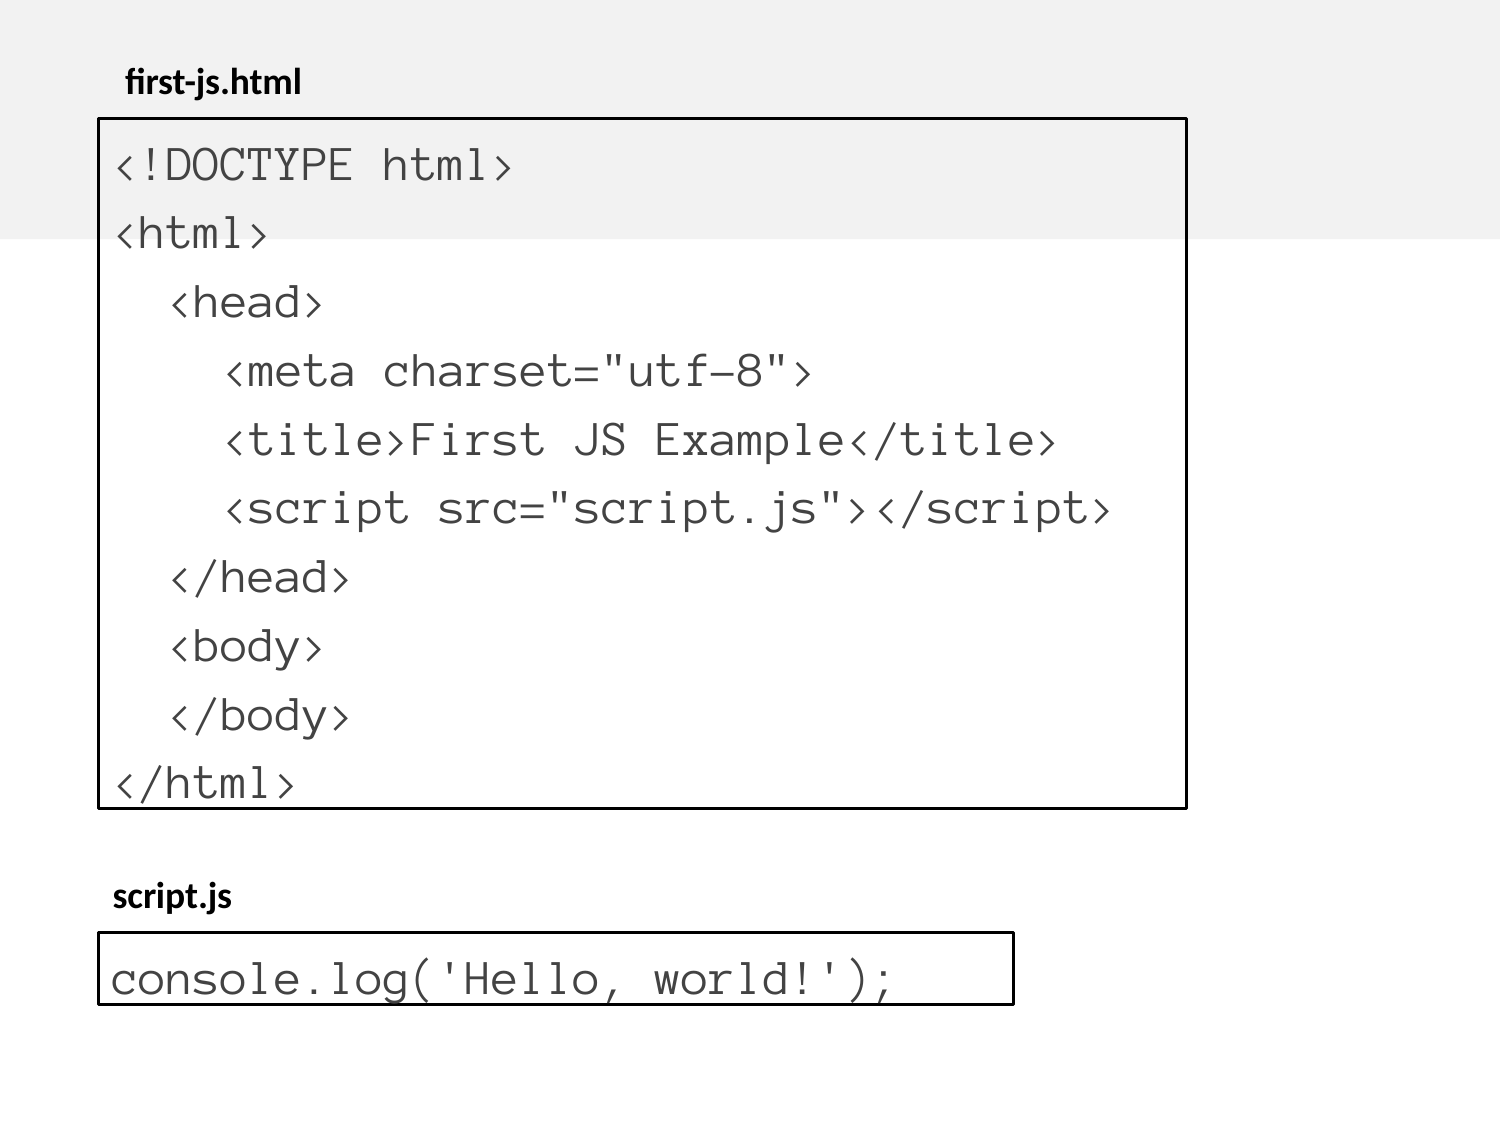

# first-js.html
<!DOCTYPE html>
<html>
<head>
<meta charset="utf-8">
<title>First JS Example</title>
<script src="script.js"></script>
</head>
<body>
</body>
</html>
script.js
console.log('Hello, world!');